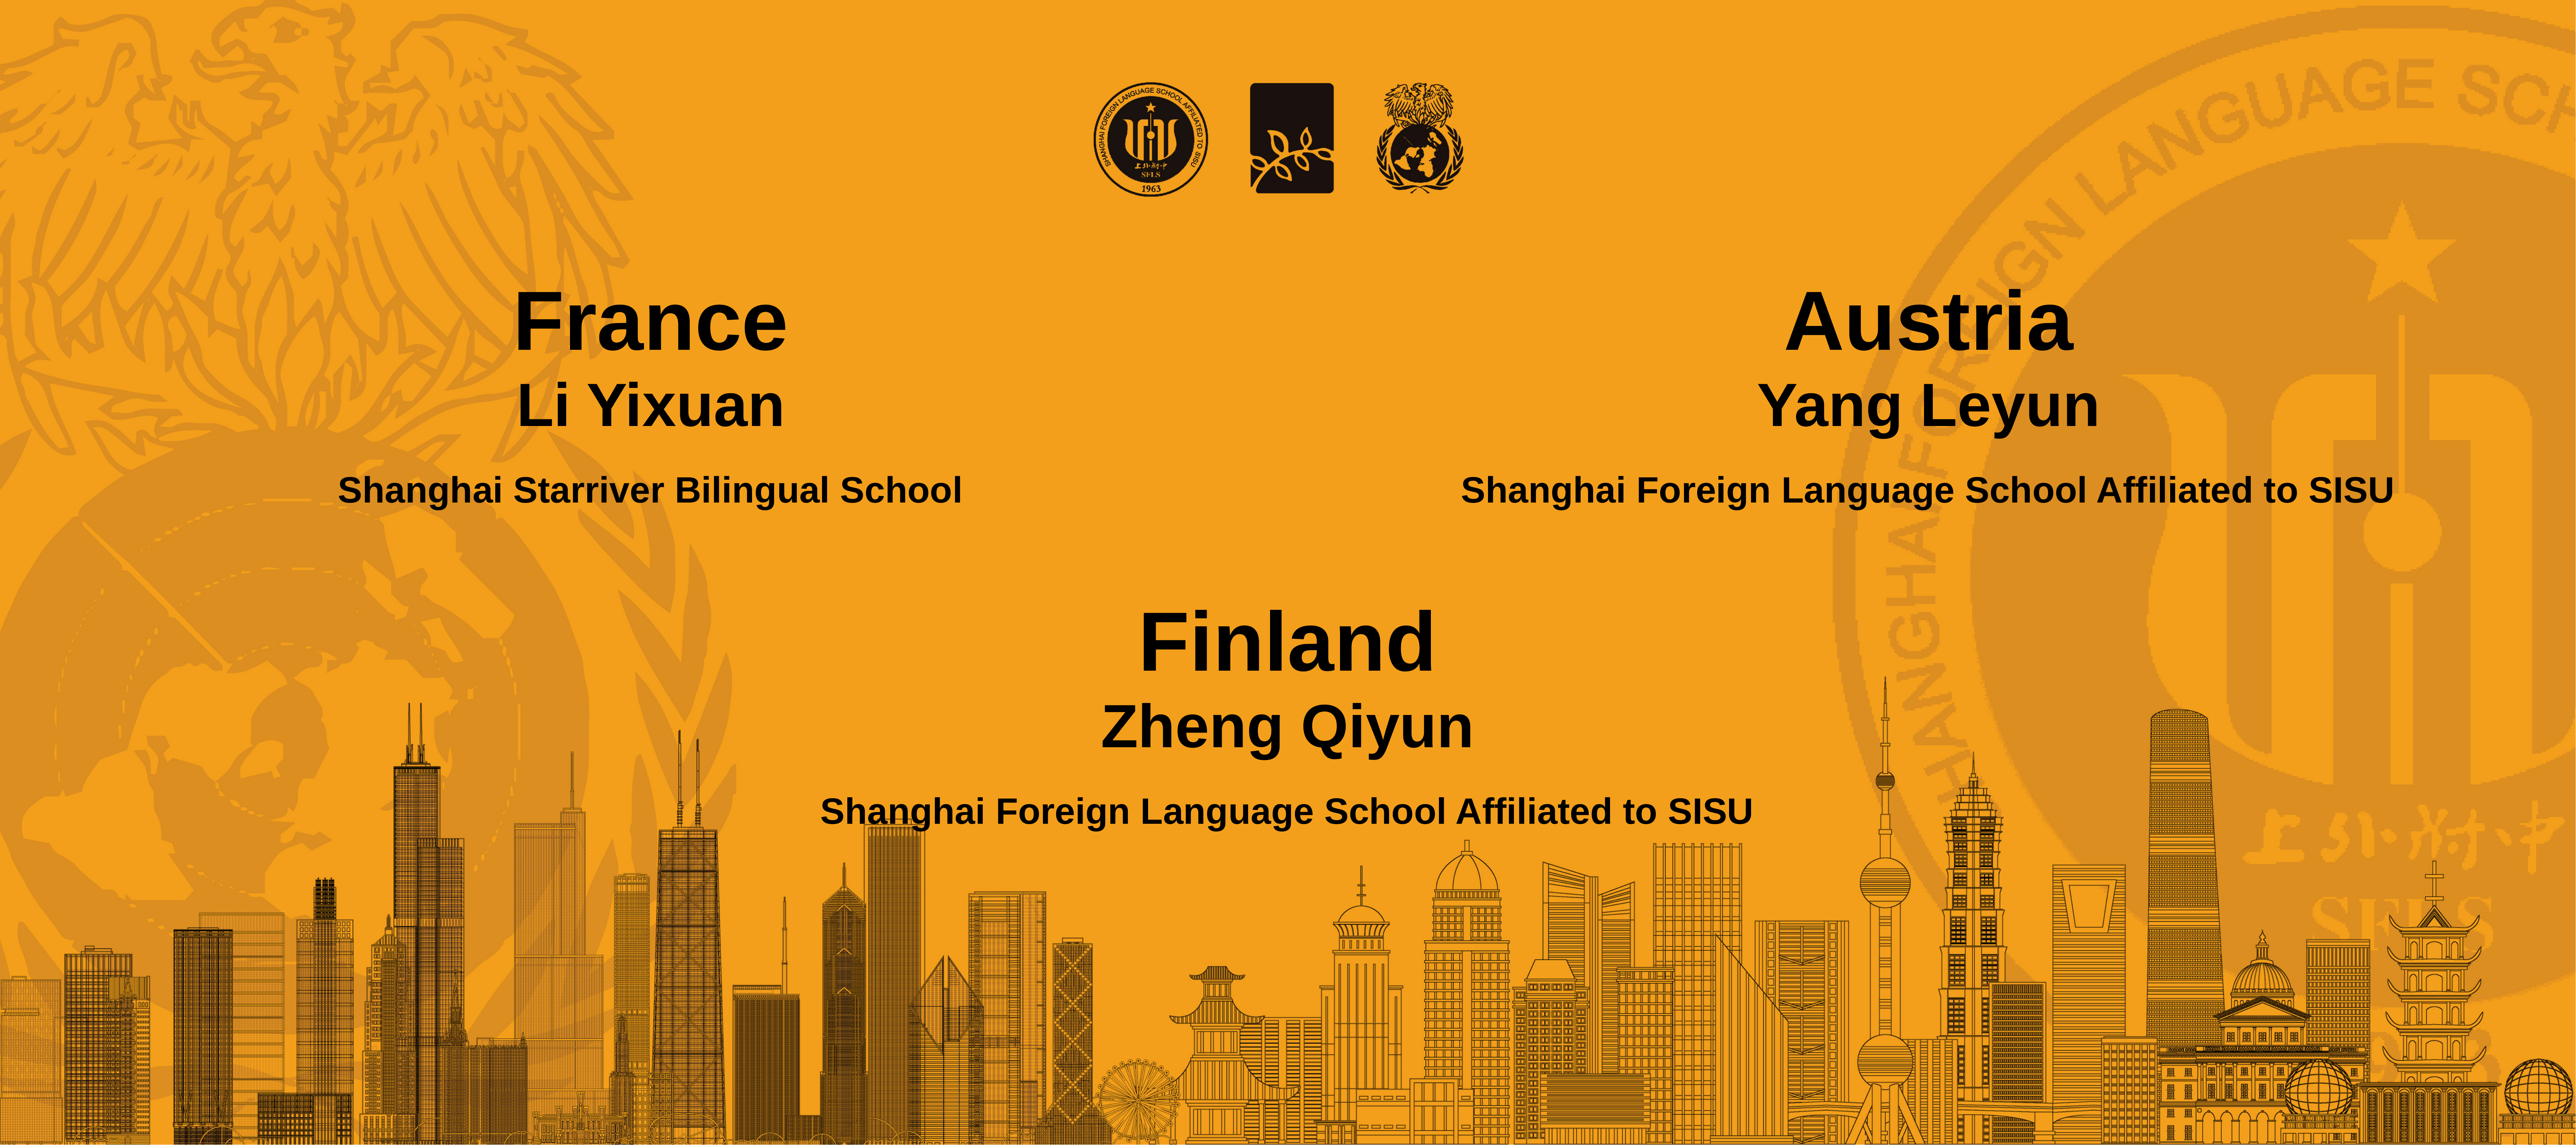

France
Li Yixuan
Shanghai Starriver Bilingual School
Austria
Yang Leyun
Shanghai Foreign Language School Affiliated to SISU
Finland
Zheng Qiyun
Shanghai Foreign Language School Affiliated to SISU